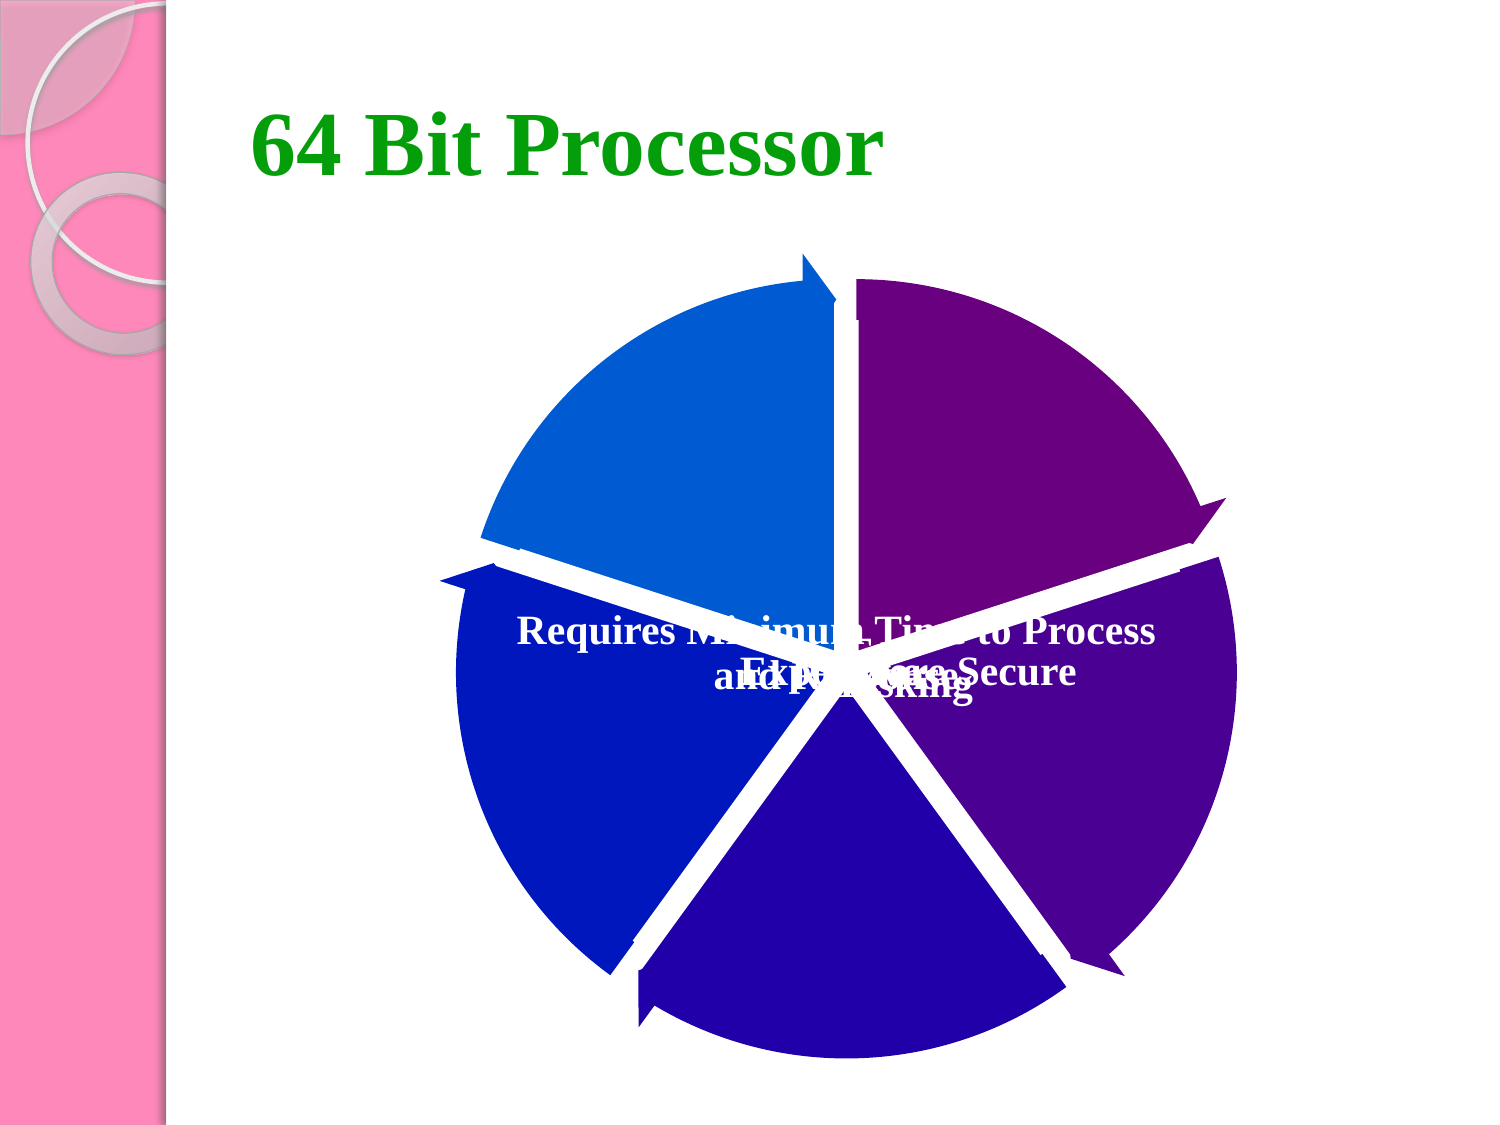

# 64 Bit Processor
Address upto 16 Exabytes of RAM
Faster and More Secure
Multi-Tasking
Expensive
Requires Minimum Time to Process and Response